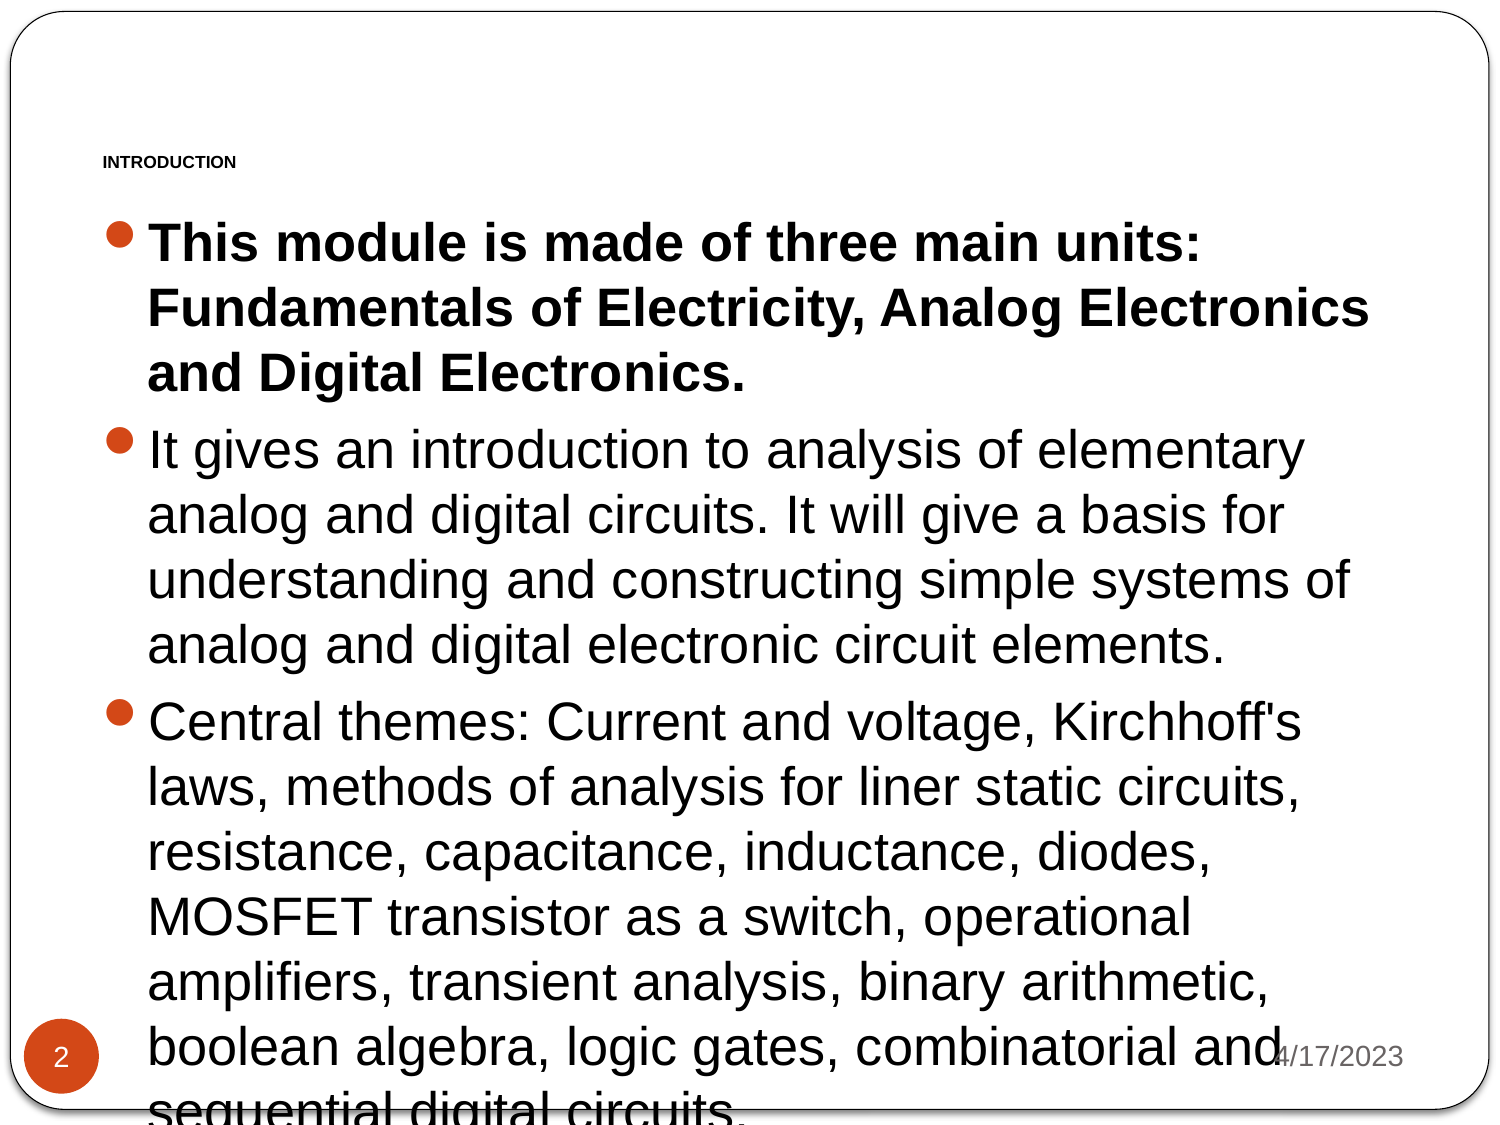

# INTRODUCTION
This module is made of three main units: Fundamentals of Electricity, Analog Electronics and Digital Electronics.
It gives an introduction to analysis of elementary analog and digital circuits. It will give a basis for understanding and constructing simple systems of analog and digital electronic circuit elements.
Central themes: Current and voltage, Kirchhoff's laws, methods of analysis for liner static circuits, resistance, capacitance, inductance, diodes, MOSFET transistor as a switch, operational amplifiers, transient analysis, binary arithmetic, boolean algebra, logic gates, combinatorial and sequential digital circuits.
4/17/2023
2